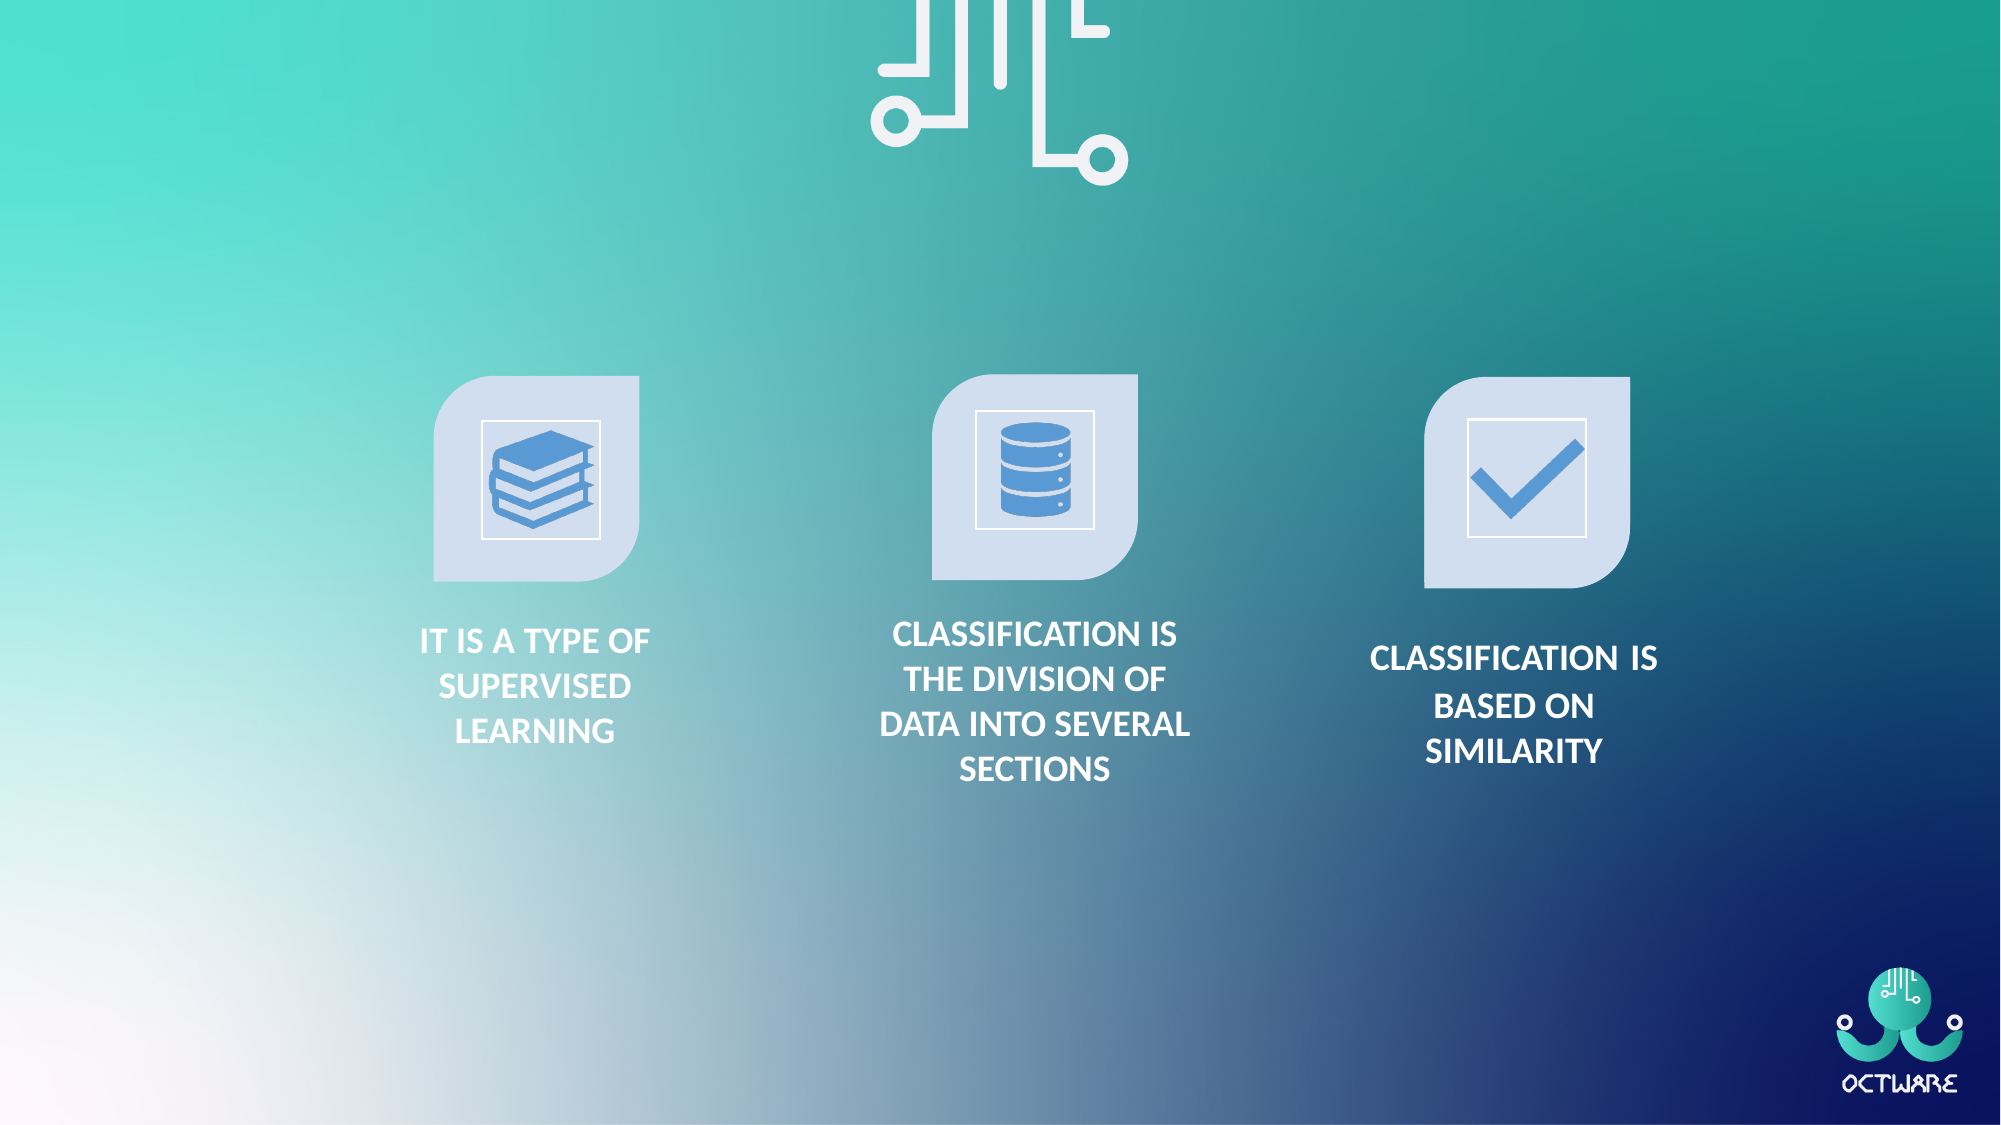

It is a type of Supervised Learning
Classification is the division of data into several sections
Classification is based on similarity